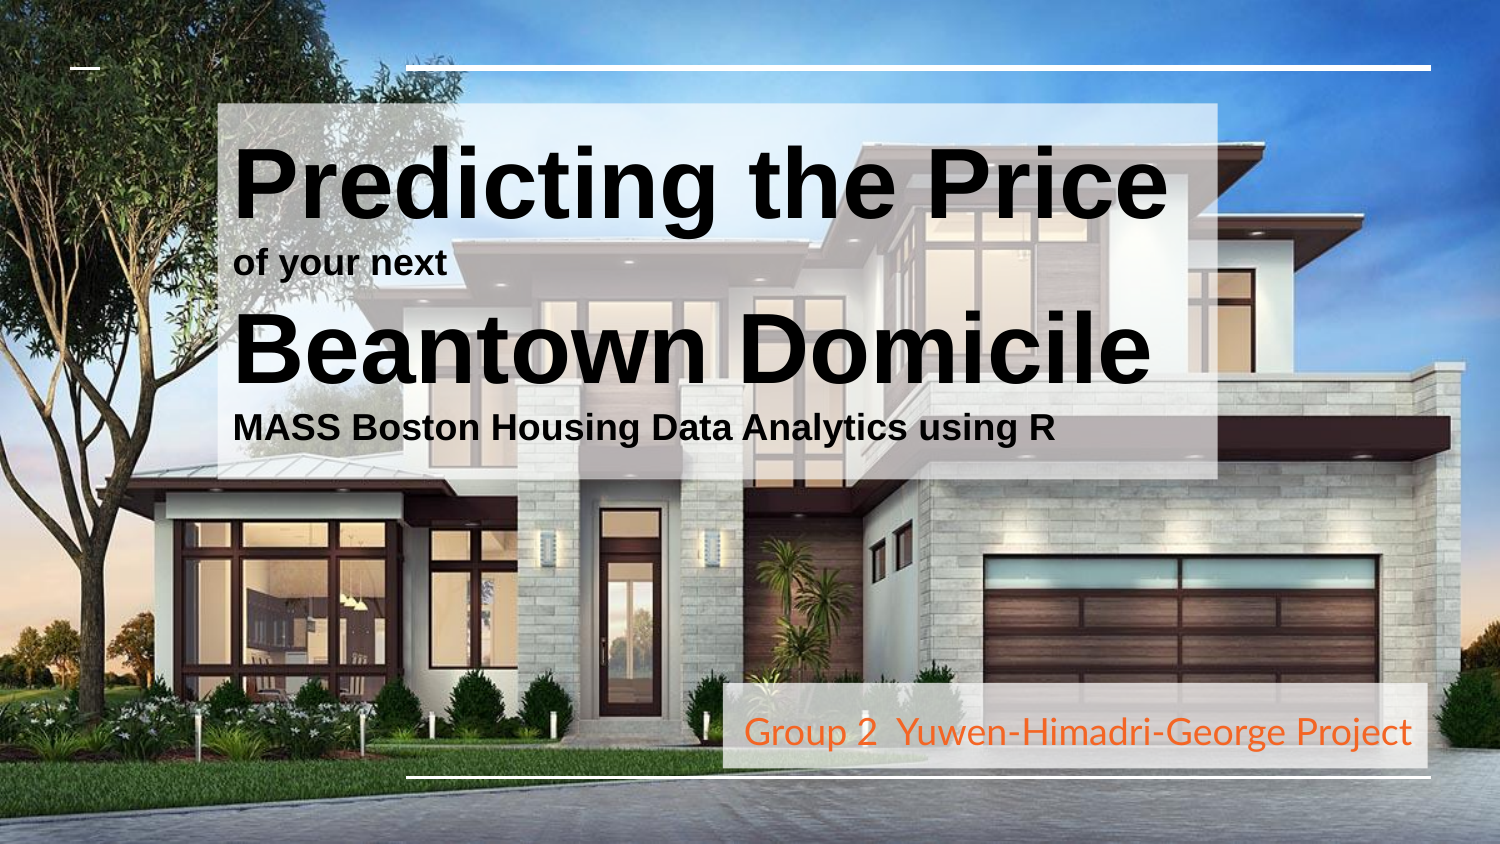

# Predicting the Price of your next Beantown Domicile
MASS Boston Housing Data Analytics using R
Group 2  Yuwen-Himadri-George Project